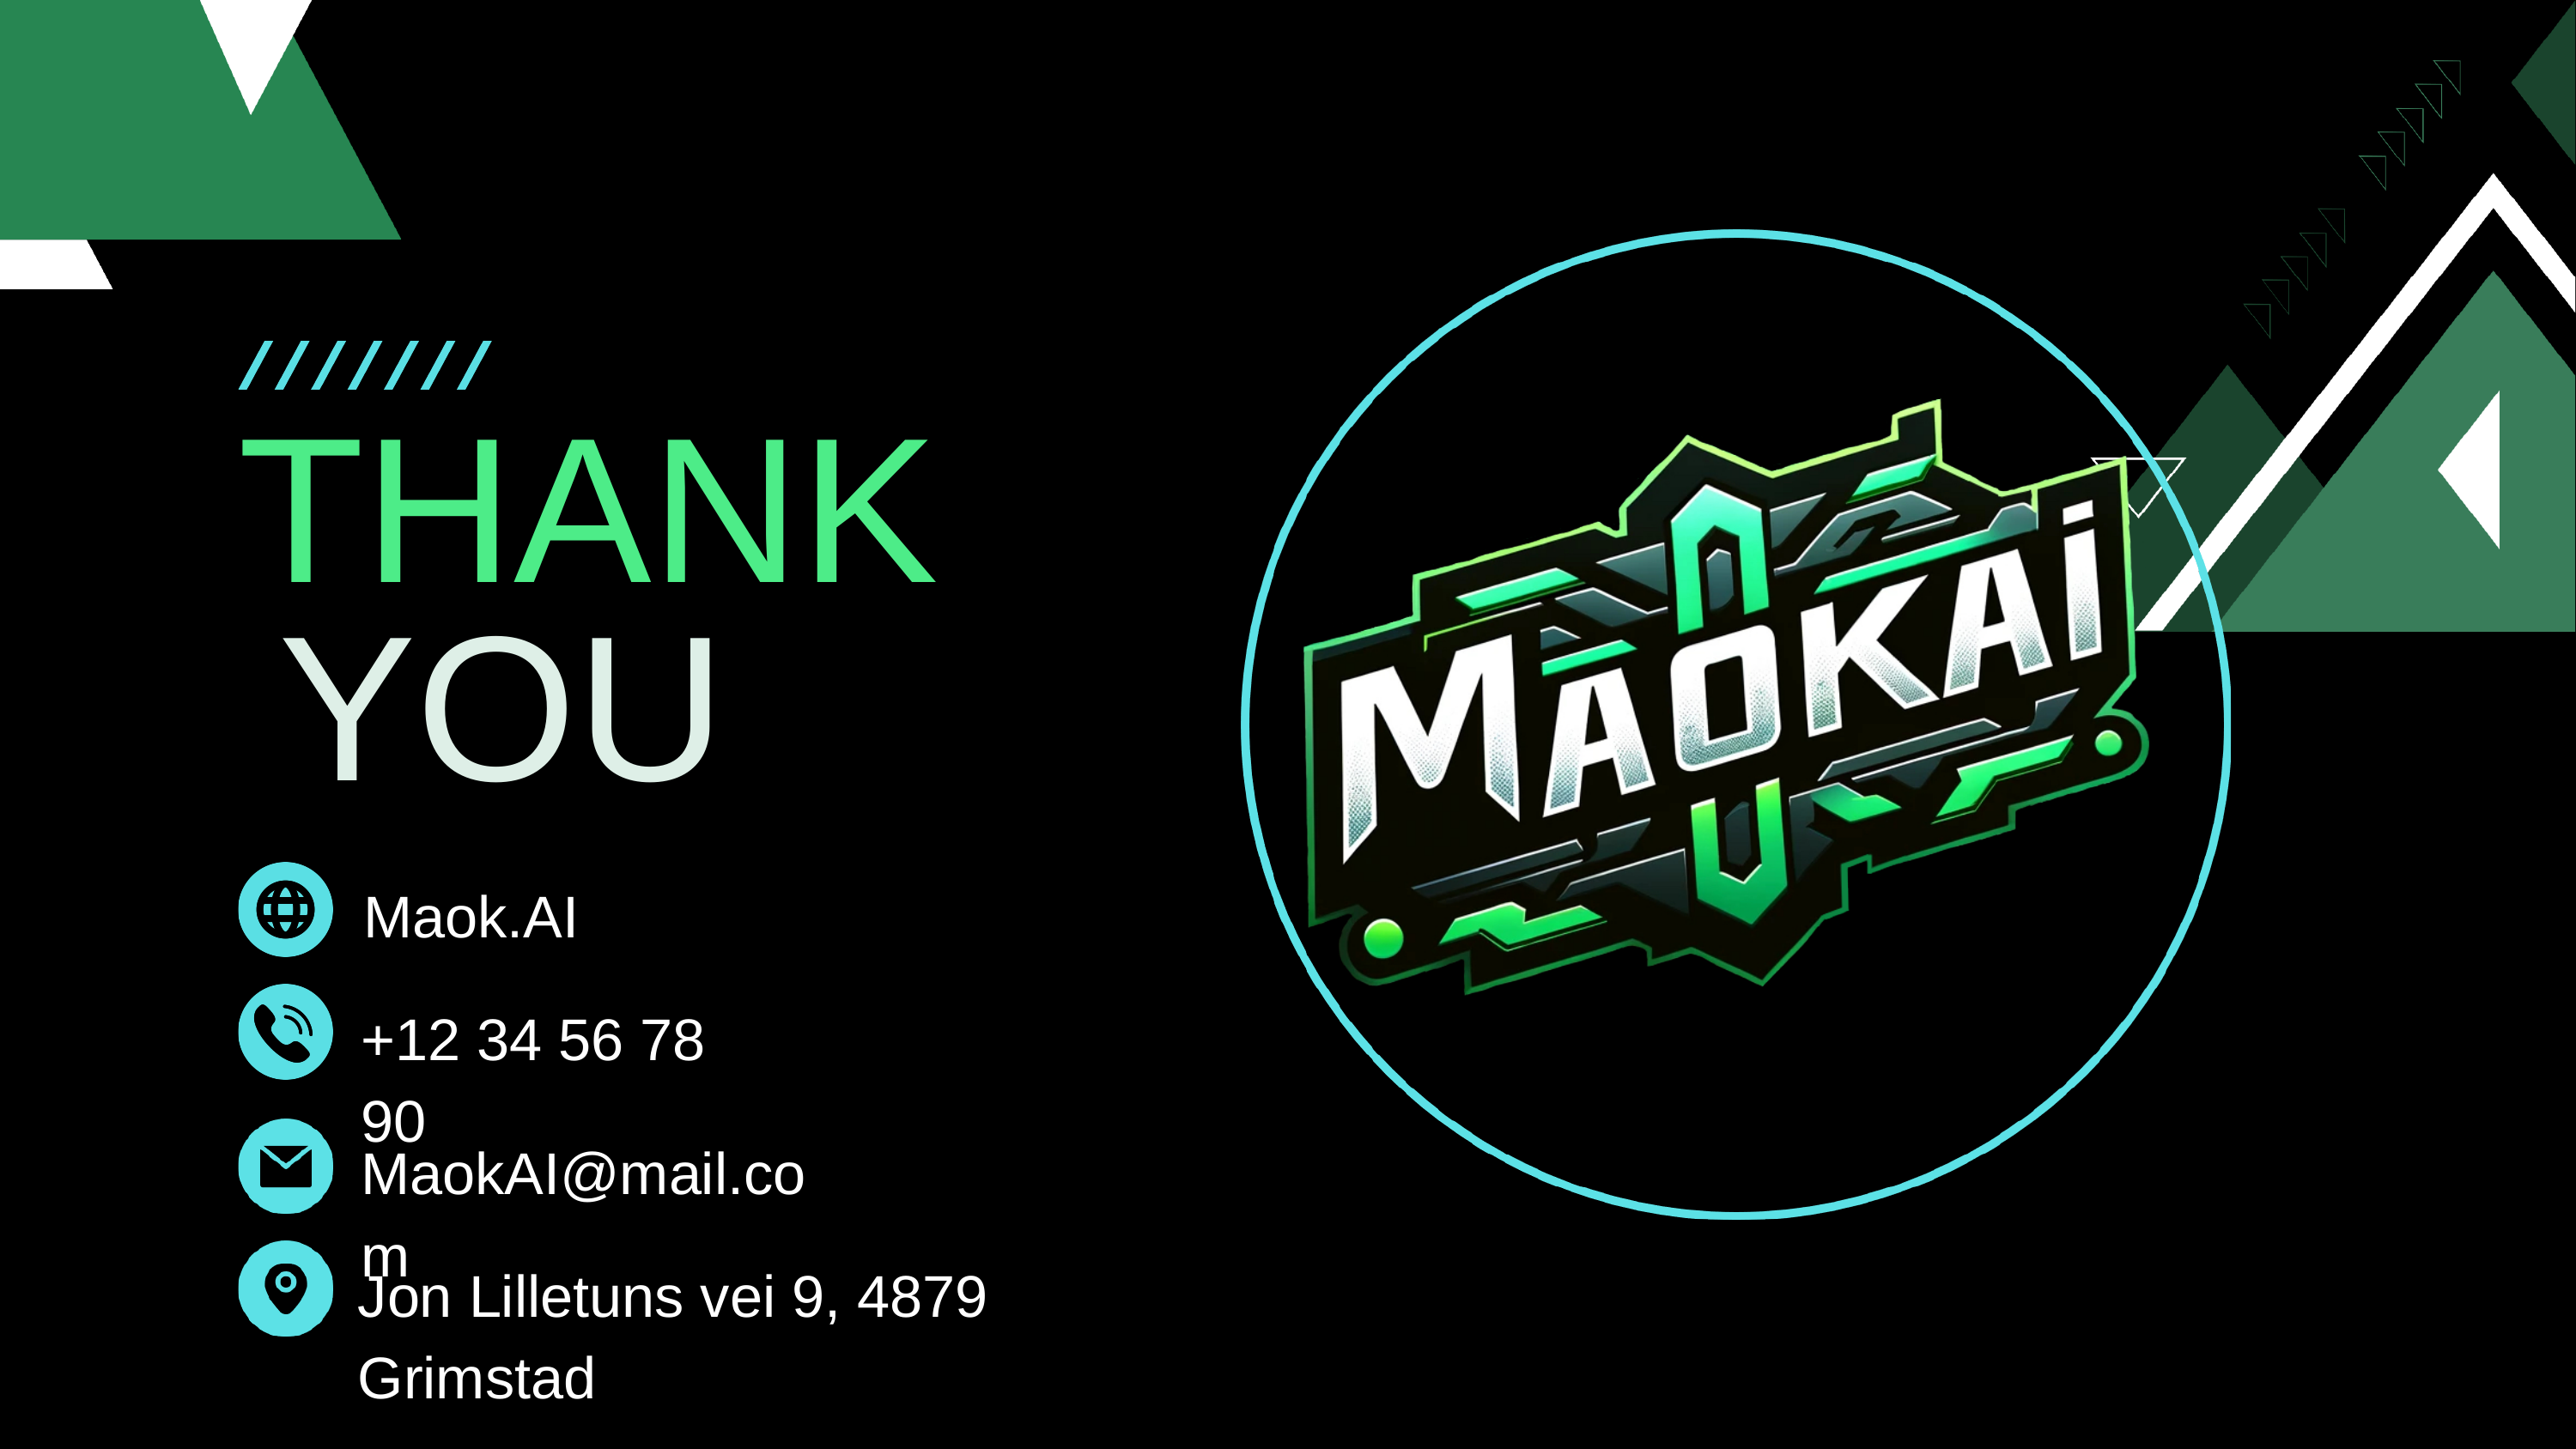

THANK

YOU

Maok.AI

+12 34 56 78 90

MaokAI@mail.com

Jon Lilletuns vei 9, 4879 Grimstad